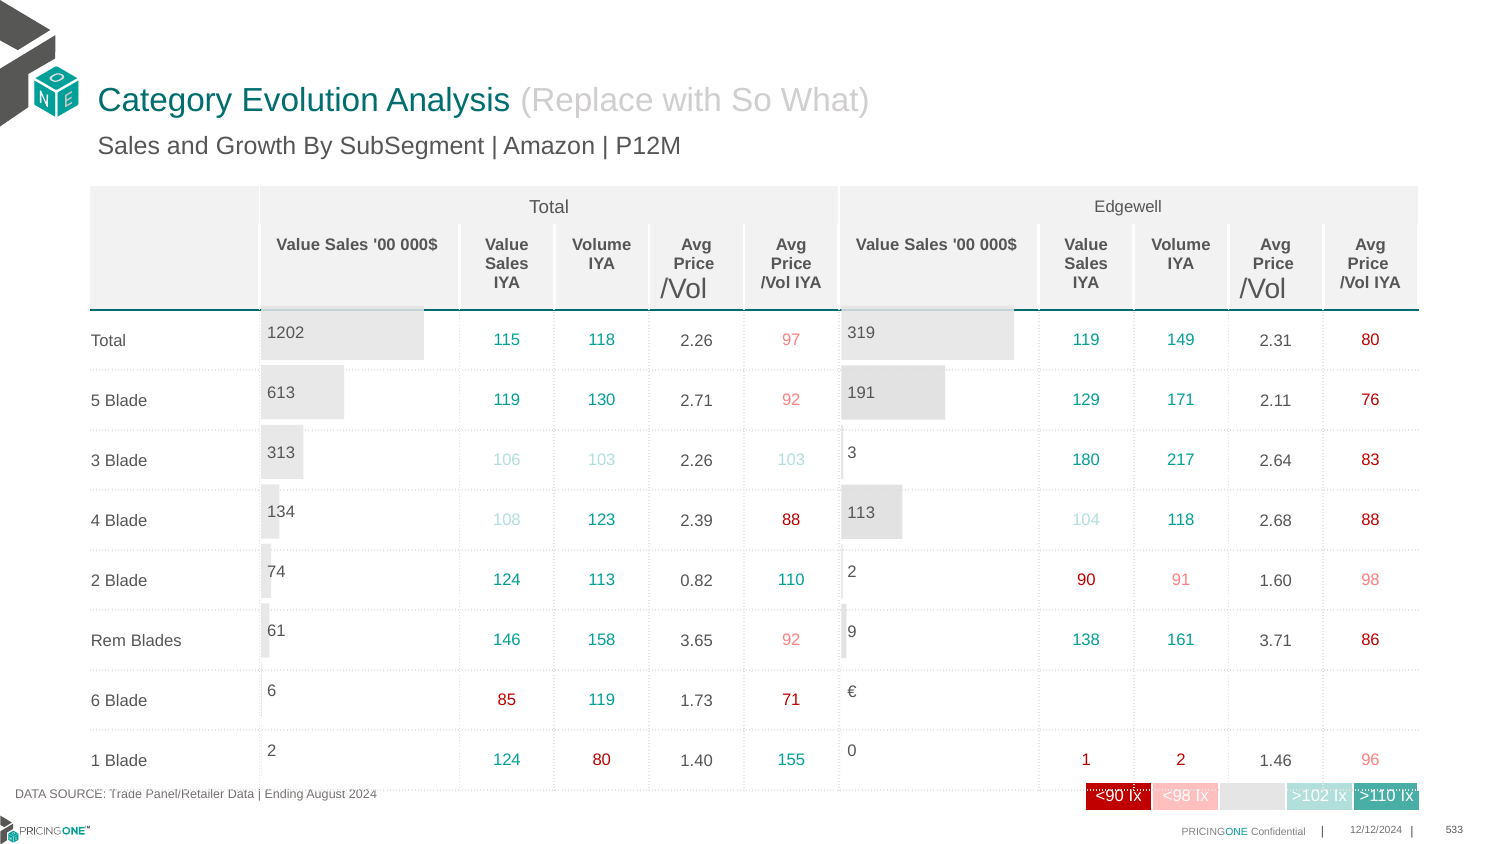

# Category Evolution Analysis (Replace with So What)
Sales and Growth By SubSegment | Amazon | P12M
|  | Total |  |  |  |  | Edgewell |  |  |  |  |
| --- | --- | --- | --- | --- | --- | --- | --- | --- | --- | --- |
|  | Value Sales '00 000$ | Value Sales IYA | Volume IYA | Avg Price /Vol | Avg Price /Vol IYA | Value Sales '00 000$ | Value Sales IYA | Volume IYA | Avg Price /Vol | Avg Price /Vol IYA |
| Total |  | 115 | 118 | 2.26 | 97 |  | 119 | 149 | 2.31 | 80 |
| 5 Blade |  | 119 | 130 | 2.71 | 92 |  | 129 | 171 | 2.11 | 76 |
| 3 Blade |  | 106 | 103 | 2.26 | 103 |  | 180 | 217 | 2.64 | 83 |
| 4 Blade |  | 108 | 123 | 2.39 | 88 |  | 104 | 118 | 2.68 | 88 |
| 2 Blade |  | 124 | 113 | 0.82 | 110 |  | 90 | 91 | 1.60 | 98 |
| Rem Blades |  | 146 | 158 | 3.65 | 92 |  | 138 | 161 | 3.71 | 86 |
| 6 Blade |  | 85 | 119 | 1.73 | 71 |  |  |  |  |  |
| 1 Blade |  | 124 | 80 | 1.40 | 155 |  | 1 | 2 | 1.46 | 96 |

### Chart

| Category | Value Sales |
|---|---|
| Grand | 1201.51489 |
| 5 Blade | 612.67196 |
| 3 Blade | 312.66579 |
| 4 Blade | 134.35693 |
| 2 Blade | 73.63447 |
| Rem Blades | 60.56051 |
| 6 Blade | 6.12178 |
| 1 Blade | 1.50345 |

### Chart

| Category | Value Sales |
|---|---|
| Grand | 318.68705 |
| 5 Blade | 191.2446 |
| 3 Blade | 3.26277 |
| 4 Blade | 112.51007 |
| 2 Blade | 2.36673 |
| Rem Blades | 9.29868 |
| 6 Blade | 0.0 |
| 1 Blade | 0.0042 |
DATA SOURCE: Trade Panel/Retailer Data | Ending August 2024
| <90 Ix | <98 Ix |  | >102 Ix | >110 Ix |
| --- | --- | --- | --- | --- |

12/12/2024
533